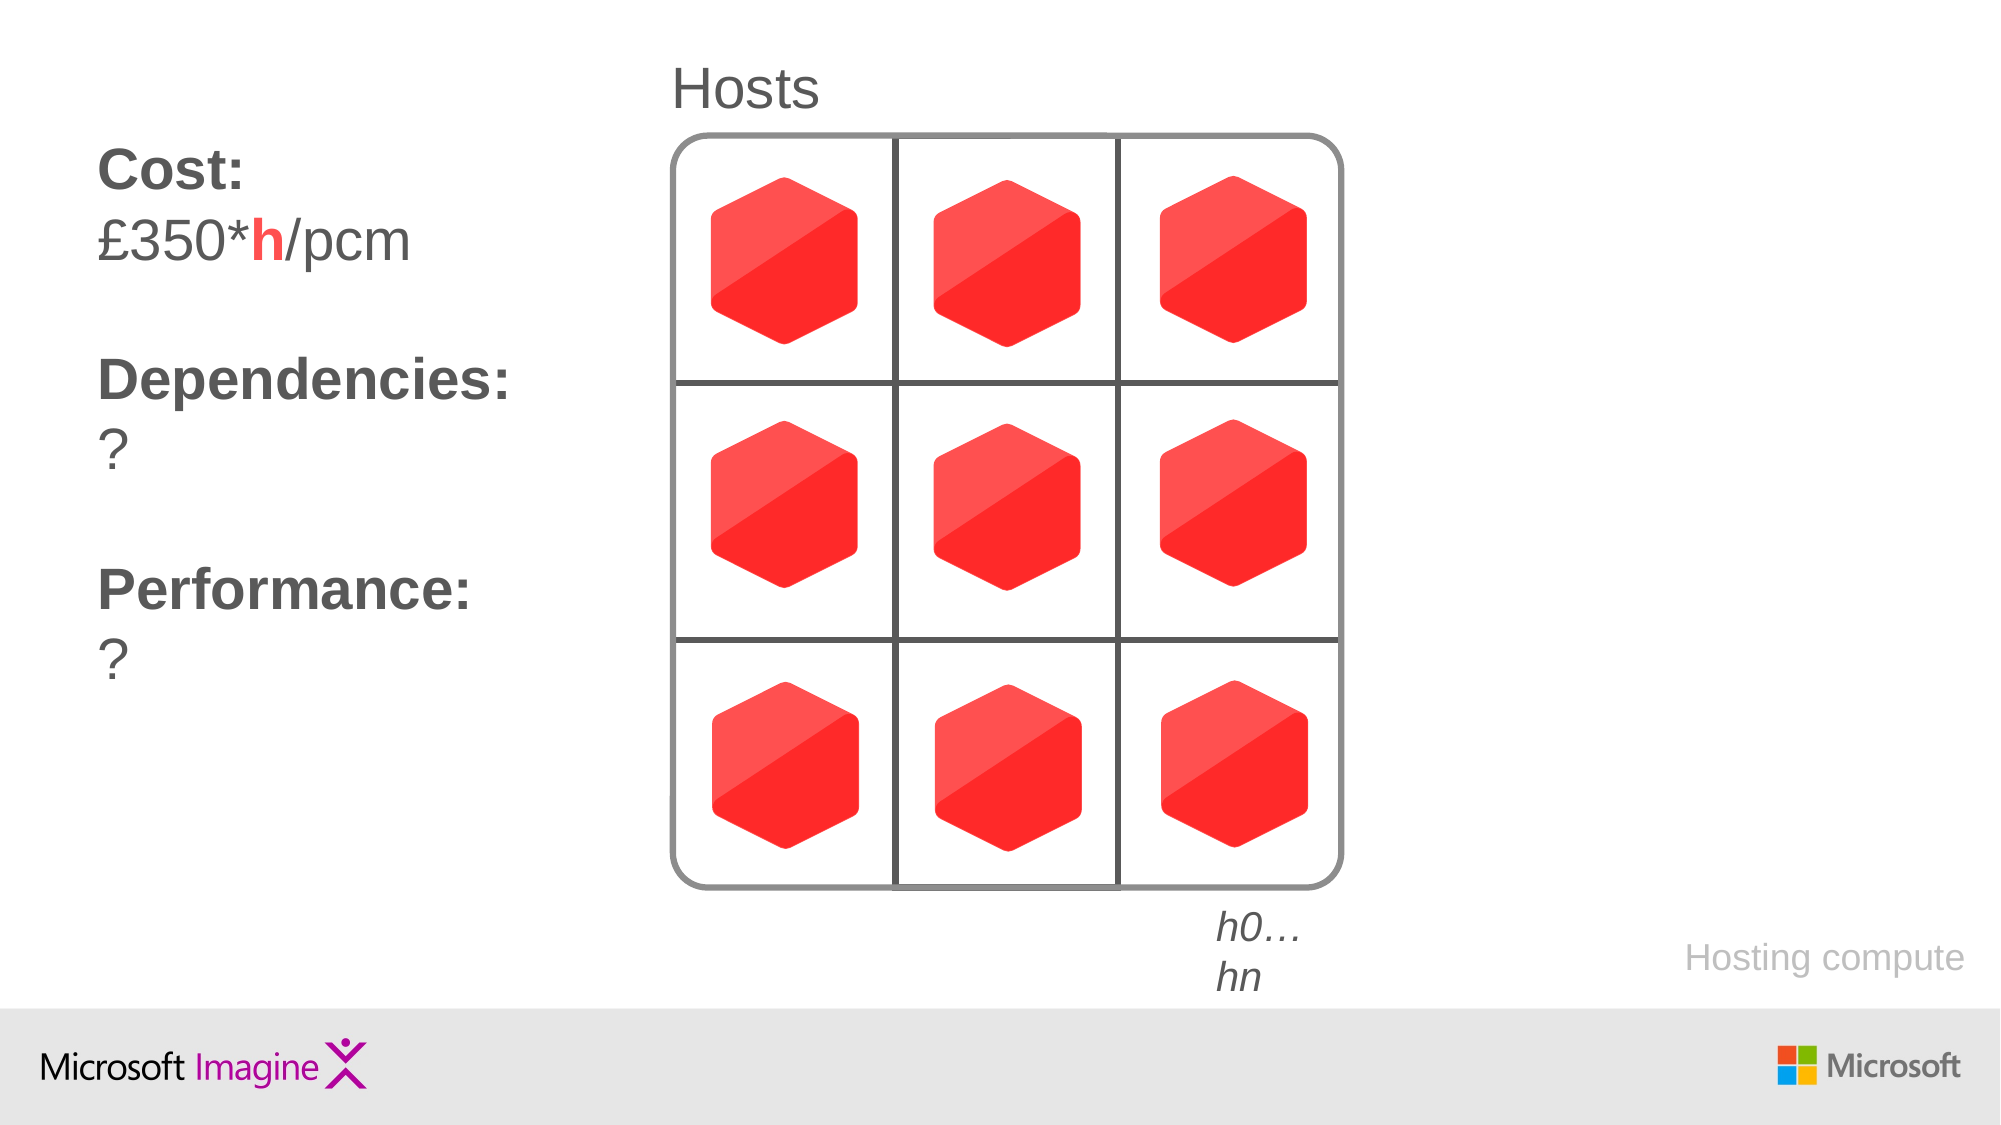

Hosts
Cost:
£350*h/pcm

Dependencies:
?

Performance:
?

h0…hn
Hosting compute